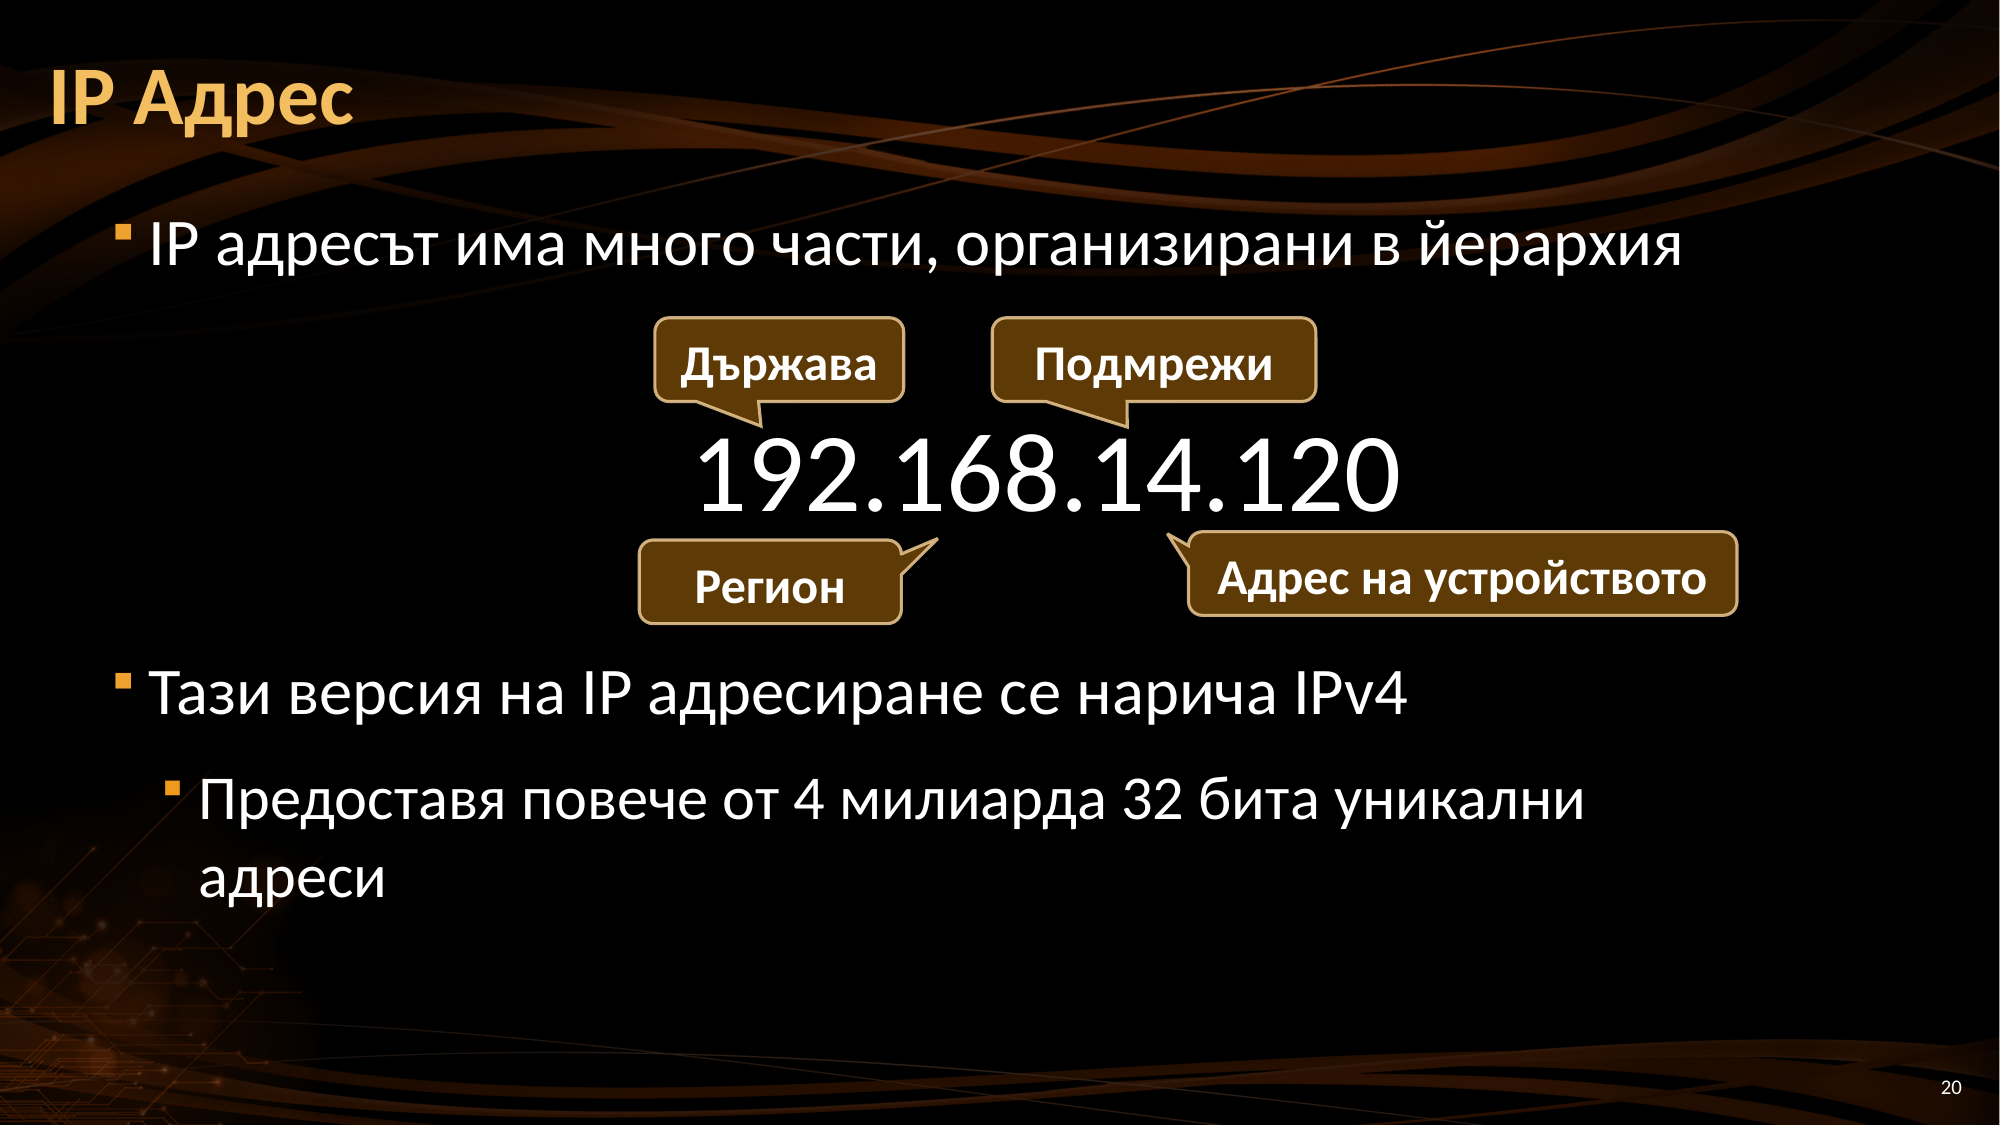

# IP Адрес
IP адресът има много части, организирани в йерархия

Тази версия на IP адресиране се нарича IPv4
Предоставя повече от 4 милиарда 32 бита уникални
адреси
Подмрежи
Държава
192.168.14.120
Адрес на устройството
Регион
20